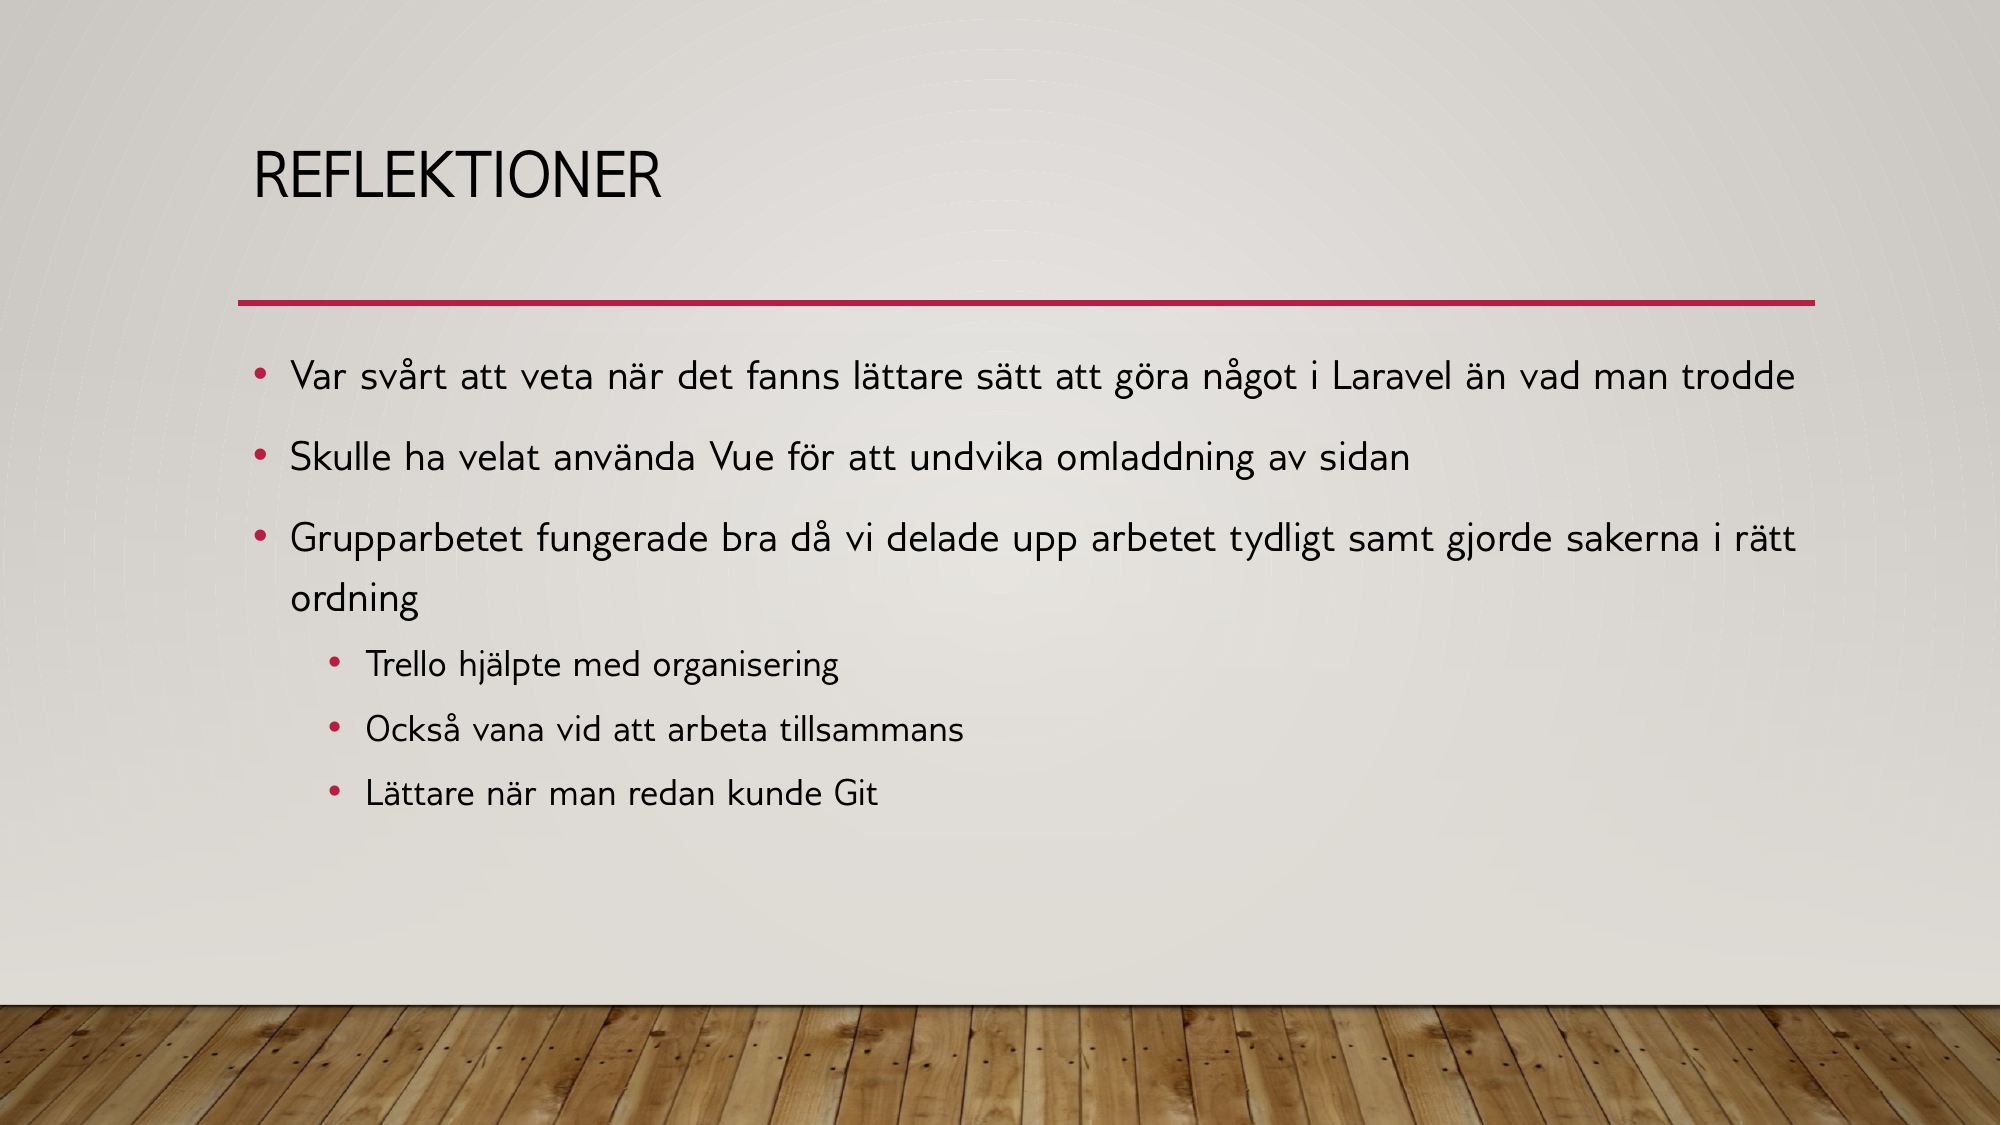

# Reflektioner
Var svårt att veta när det fanns lättare sätt att göra något i Laravel än vad man trodde
Skulle ha velat använda Vue för att undvika omladdning av sidan
Grupparbetet fungerade bra då vi delade upp arbetet tydligt samt gjorde sakerna i rätt ordning
Trello hjälpte med organisering
Också vana vid att arbeta tillsammans
Lättare när man redan kunde Git